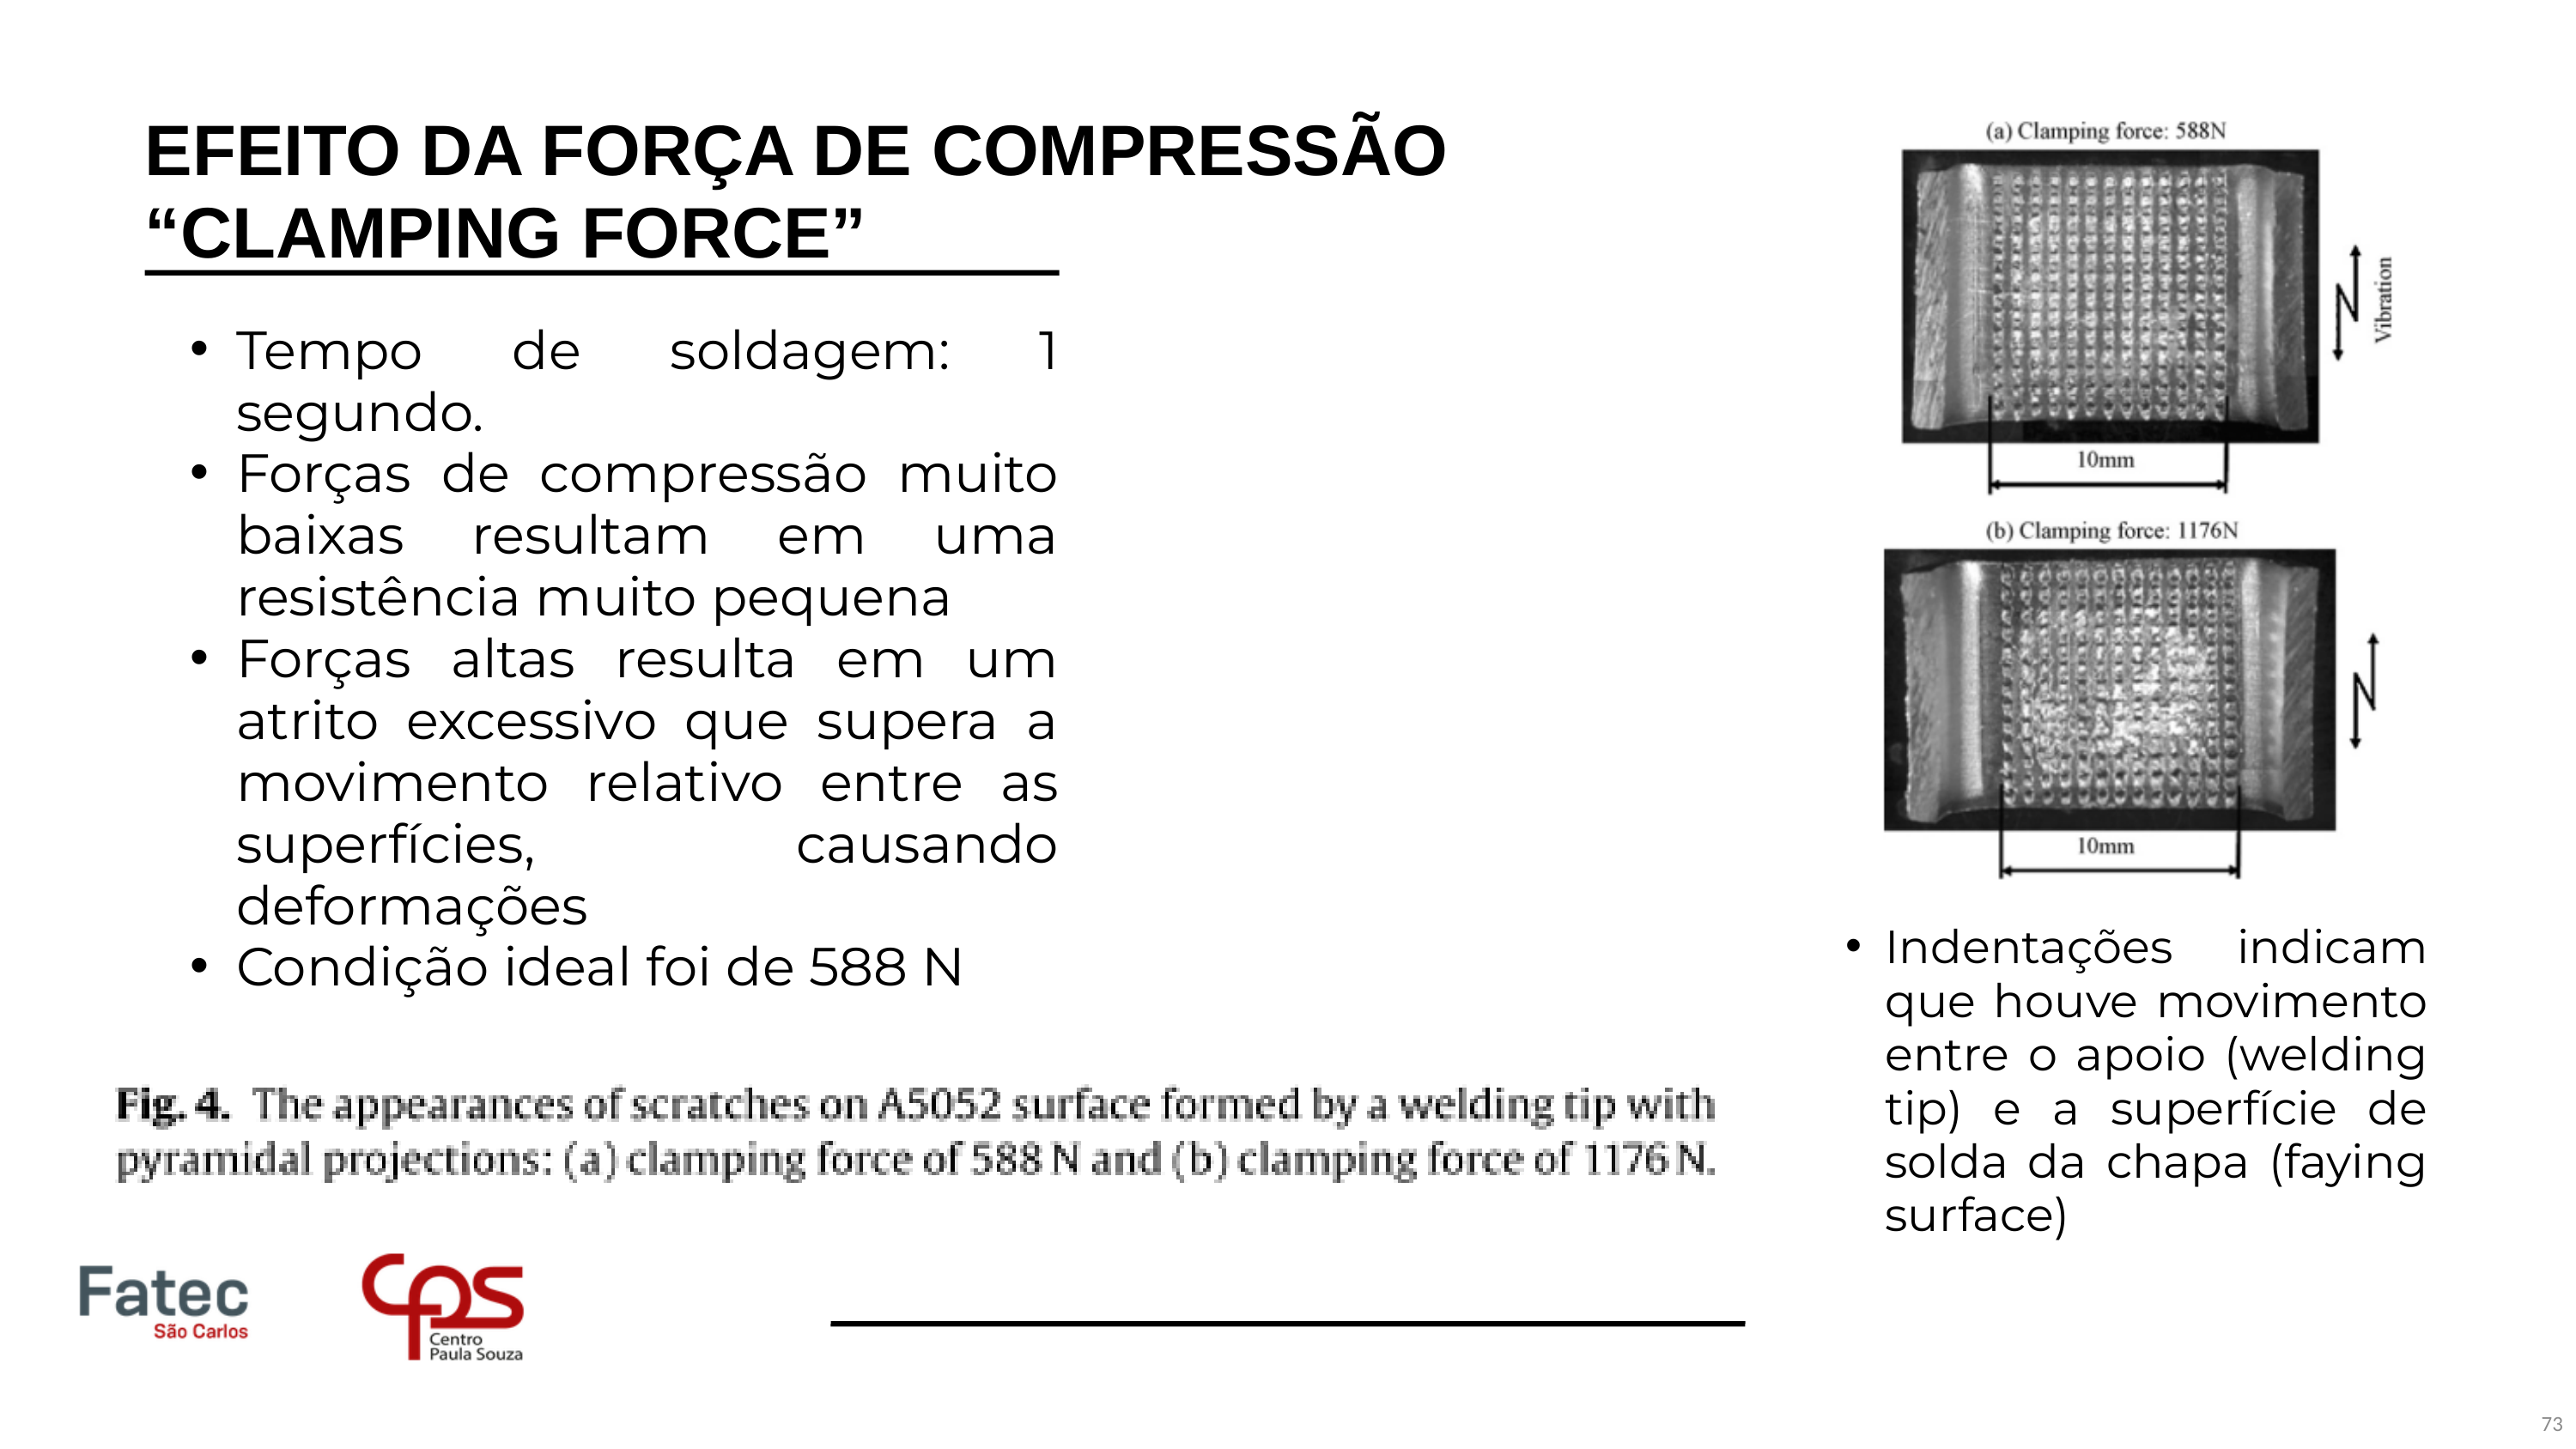

EFEITO DA FORÇA DE COMPRESSÃO “CLAMPING FORCE”

Tempo de soldagem: 1 segundo.
Forças de compressão muito baixas resultam em uma resistência muito pequena
Forças altas resulta em um atrito excessivo que supera a movimento relativo entre as superfícies, causando deformações
Condição ideal foi de 588 N
Indentações indicam que houve movimento entre o apoio (welding tip) e a superfície de solda da chapa (faying surface)

73